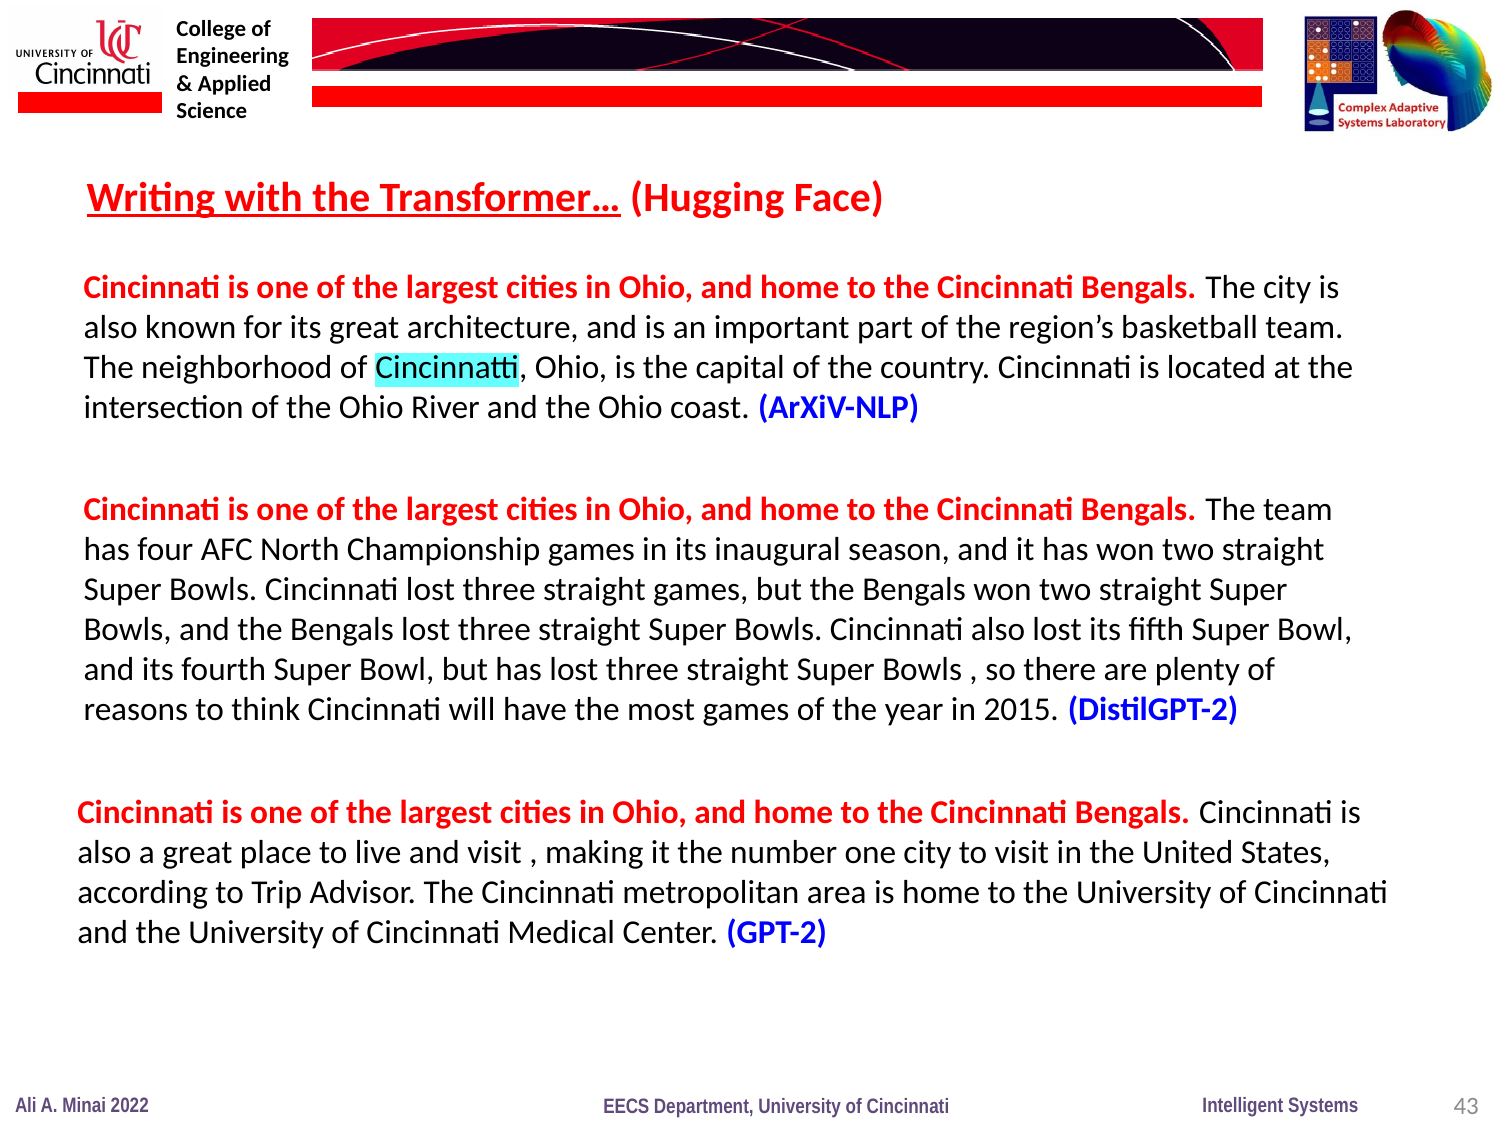

Writing with the Transformer… (Hugging Face)
Cincinnati is one of the largest cities in Ohio, and home to the Cincinnati Bengals. The city is also known for its great architecture, and is an important part of the region’s basketball team. The neighborhood of Cincinnatti, Ohio, is the capital of the country. Cincinnati is located at the intersection of the Ohio River and the Ohio coast. (ArXiV-NLP)
Cincinnati is one of the largest cities in Ohio, and home to the Cincinnati Bengals. The team has four AFC North Championship games in its inaugural season, and it has won two straight Super Bowls. Cincinnati lost three straight games, but the Bengals won two straight Super Bowls, and the Bengals lost three straight Super Bowls. Cincinnati also lost its fifth Super Bowl, and its fourth Super Bowl, but has lost three straight Super Bowls , so there are plenty of reasons to think Cincinnati will have the most games of the year in 2015. (DistilGPT-2)
Cincinnati is one of the largest cities in Ohio, and home to the Cincinnati Bengals. Cincinnati is also a great place to live and visit , making it the number one city to visit in the United States, according to Trip Advisor. The Cincinnati metropolitan area is home to the University of Cincinnati and the University of Cincinnati Medical Center. (GPT-2)